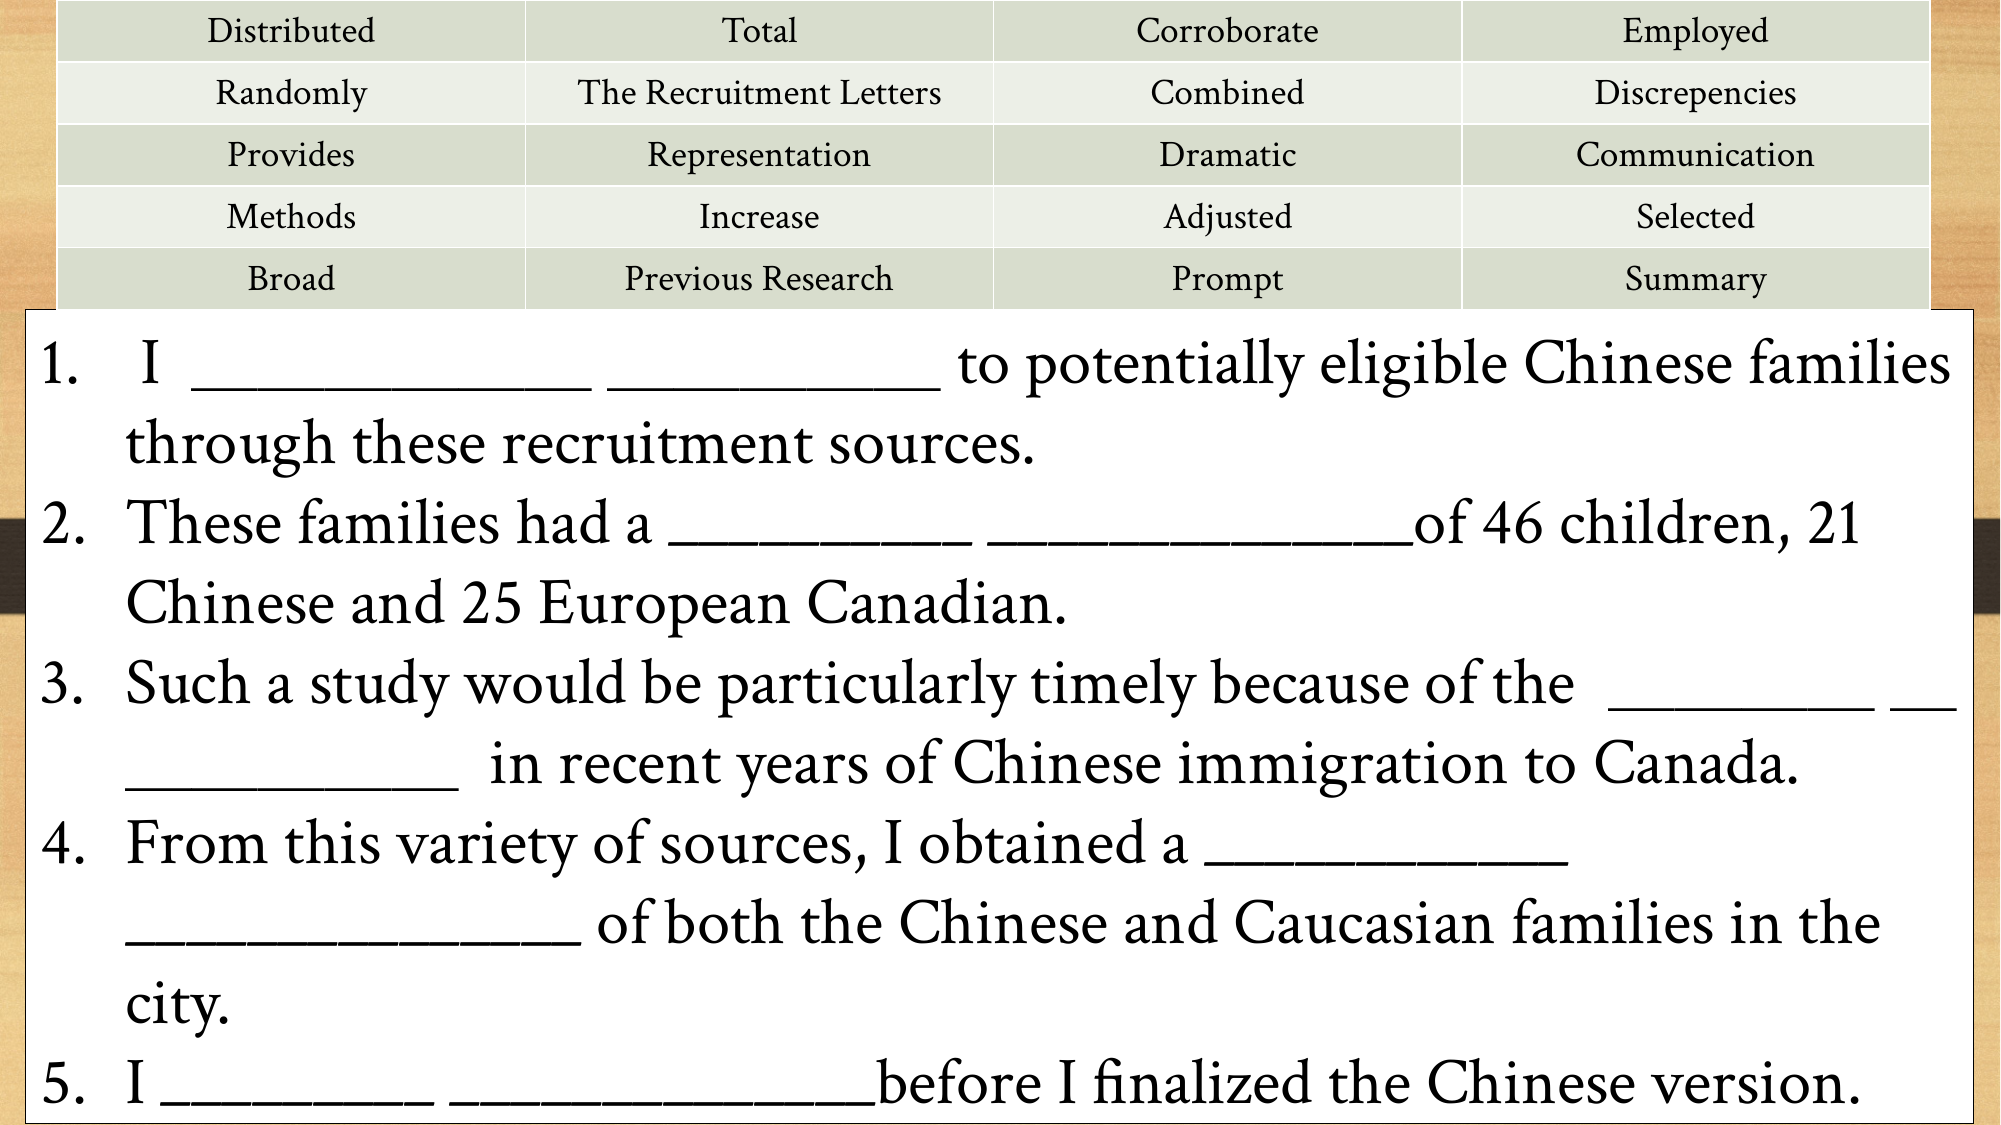

| Distributed | Total | Corroborate | Employed |
| --- | --- | --- | --- |
| Randomly | The Recruitment Letters | Combined | Discrepencies |
| Provides | Representation | Dramatic | Communication |
| Methods | Increase | Adjusted | Selected |
| Broad | Previous Research | Prompt | Summary |
 I ＿＿＿＿＿＿ ＿＿＿＿＿to potentially eligible Chinese families through these recruitment sources.
These families had a __________ ______________of 46 children, 21 Chinese and 25 European Canadian.
Such a study would be particularly timely because of the ＿＿＿＿ ＿＿＿＿＿＿ in recent years of Chinese immigration to Canada.
From this variety of sources, I obtained a ____________ _______________ of both the Chinese and Caucasian families in the city.
I _________ ______________before I finalized the Chinese version.